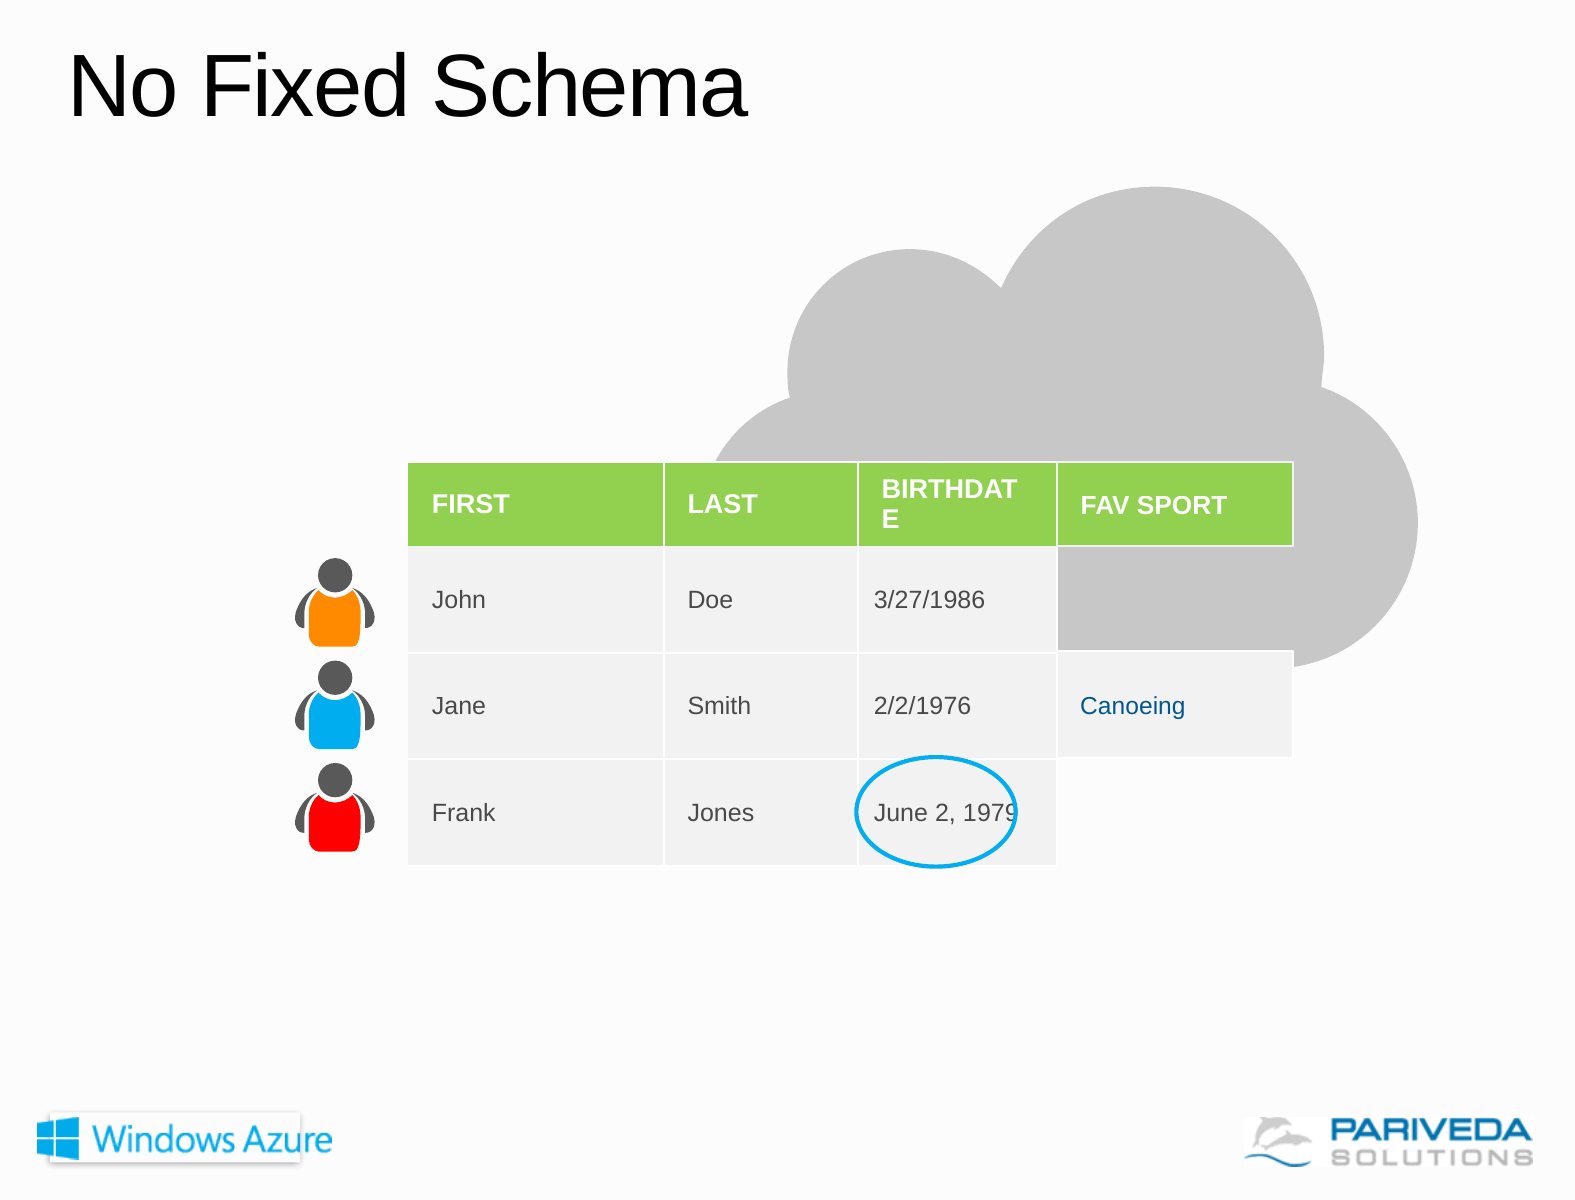

# No Fixed Schema

|  | FIRST | LAST | BIRTHDATE |
| --- | --- | --- | --- |
|  | John | Doe | 3/27/1986 |
|  | Jane | Smith | 2/2/1976 |
|  | Frank | Jones | June 2, 1979 |
FAV SPORT

Canoeing